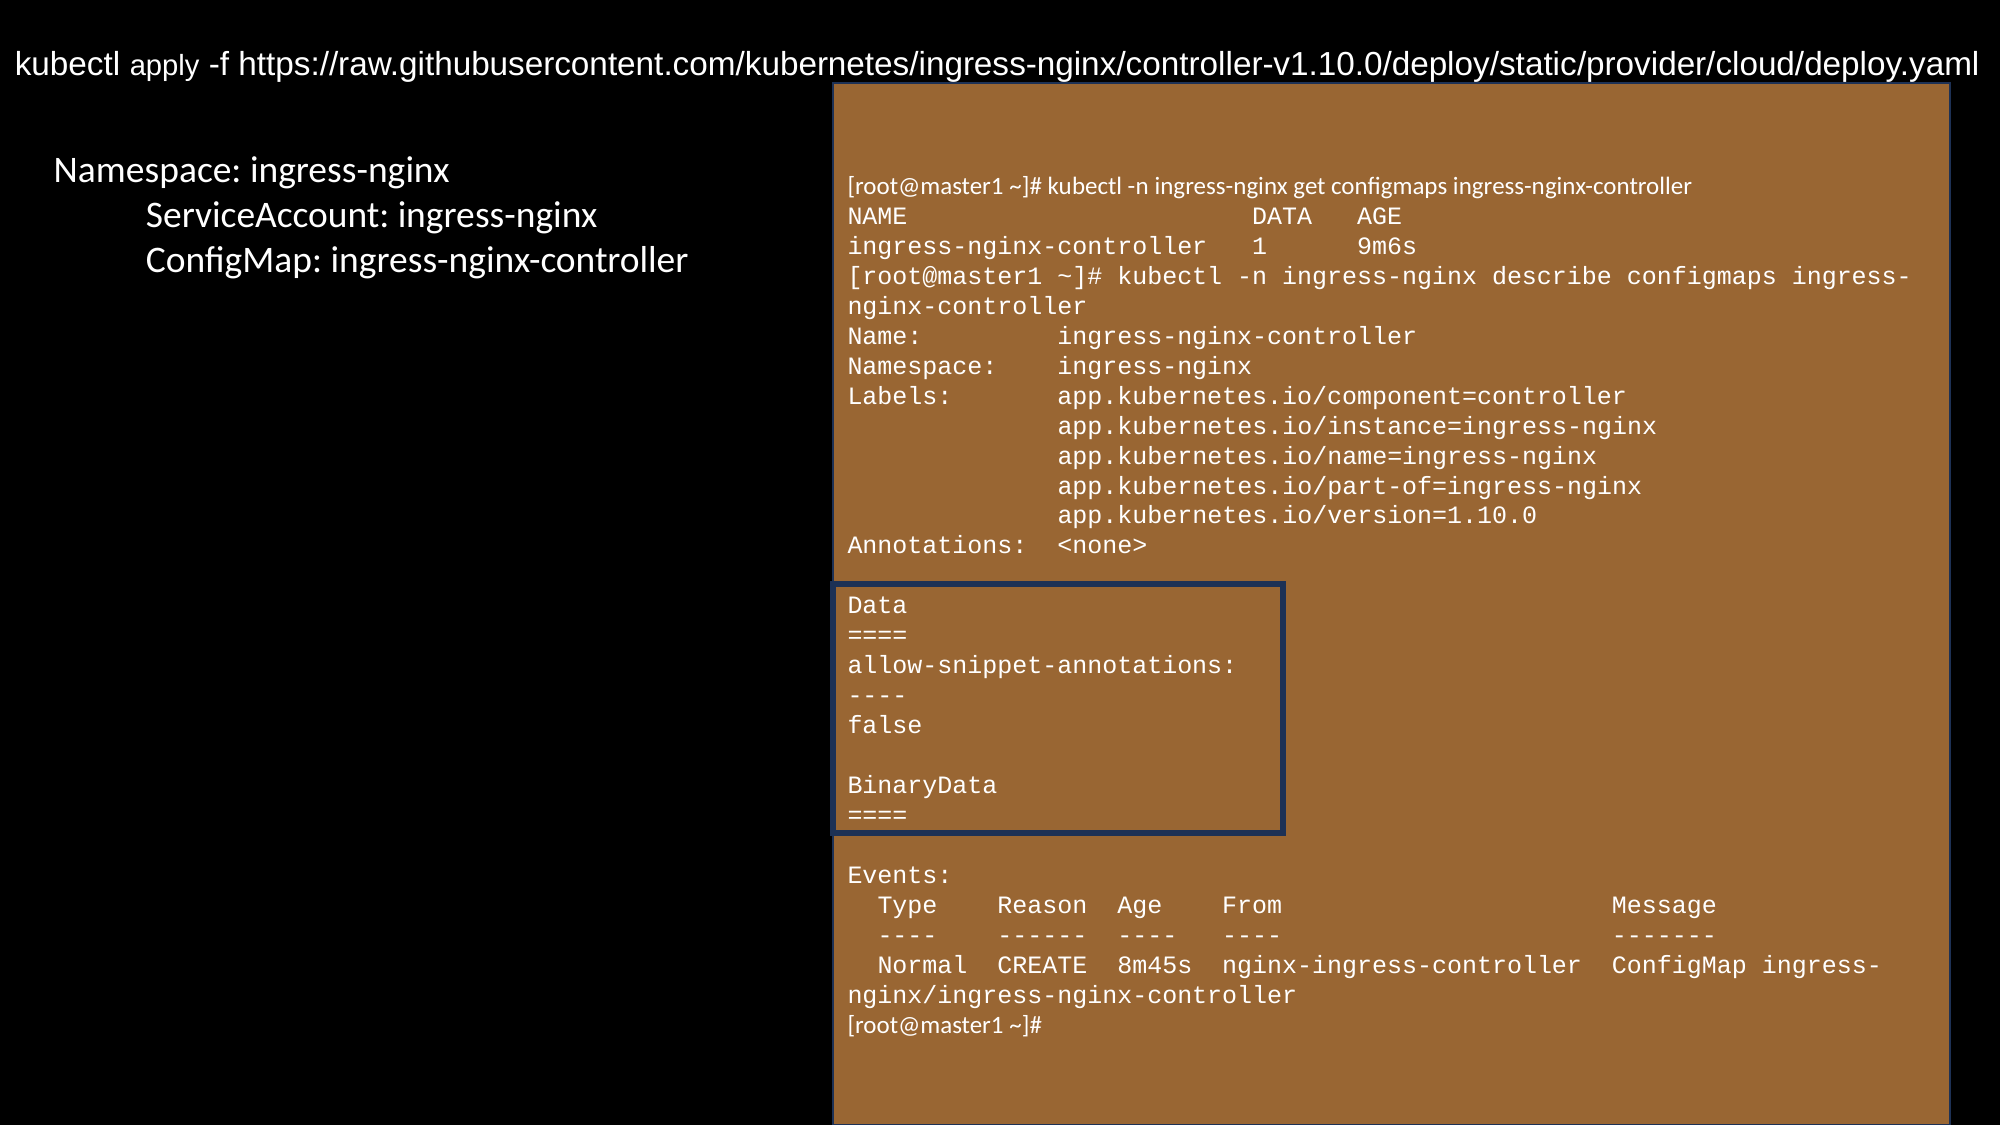

kubectl apply -f https://raw.githubusercontent.com/kubernetes/ingress-nginx/controller-v1.10.0/deploy/static/provider/cloud/deploy.yaml

[root@master1 ~]# kubectl -n ingress-nginx get configmaps ingress-nginx-controller
NAME                       DATA   AGE
ingress-nginx-controller   1      9m6s
[root@master1 ~]# kubectl -n ingress-nginx describe configmaps ingress-nginx-controller
Name:         ingress-nginx-controller
Namespace:    ingress-nginx
Labels:       app.kubernetes.io/component=controller
              app.kubernetes.io/instance=ingress-nginx
              app.kubernetes.io/name=ingress-nginx
              app.kubernetes.io/part-of=ingress-nginx
              app.kubernetes.io/version=1.10.0
Annotations:  <none>

Data
====
allow-snippet-annotations:
----
false

BinaryData
====

Events:
  Type    Reason  Age    From                      Message
  ----    ------  ----   ----                      -------
  Normal  CREATE  8m45s  nginx-ingress-controller  ConfigMap ingress-nginx/ingress-nginx-controller
[root@master1 ~]#
Namespace: ingress-nginx
  ServiceAccount: ingress-nginx
  ConfigMap: ingress-nginx-controller